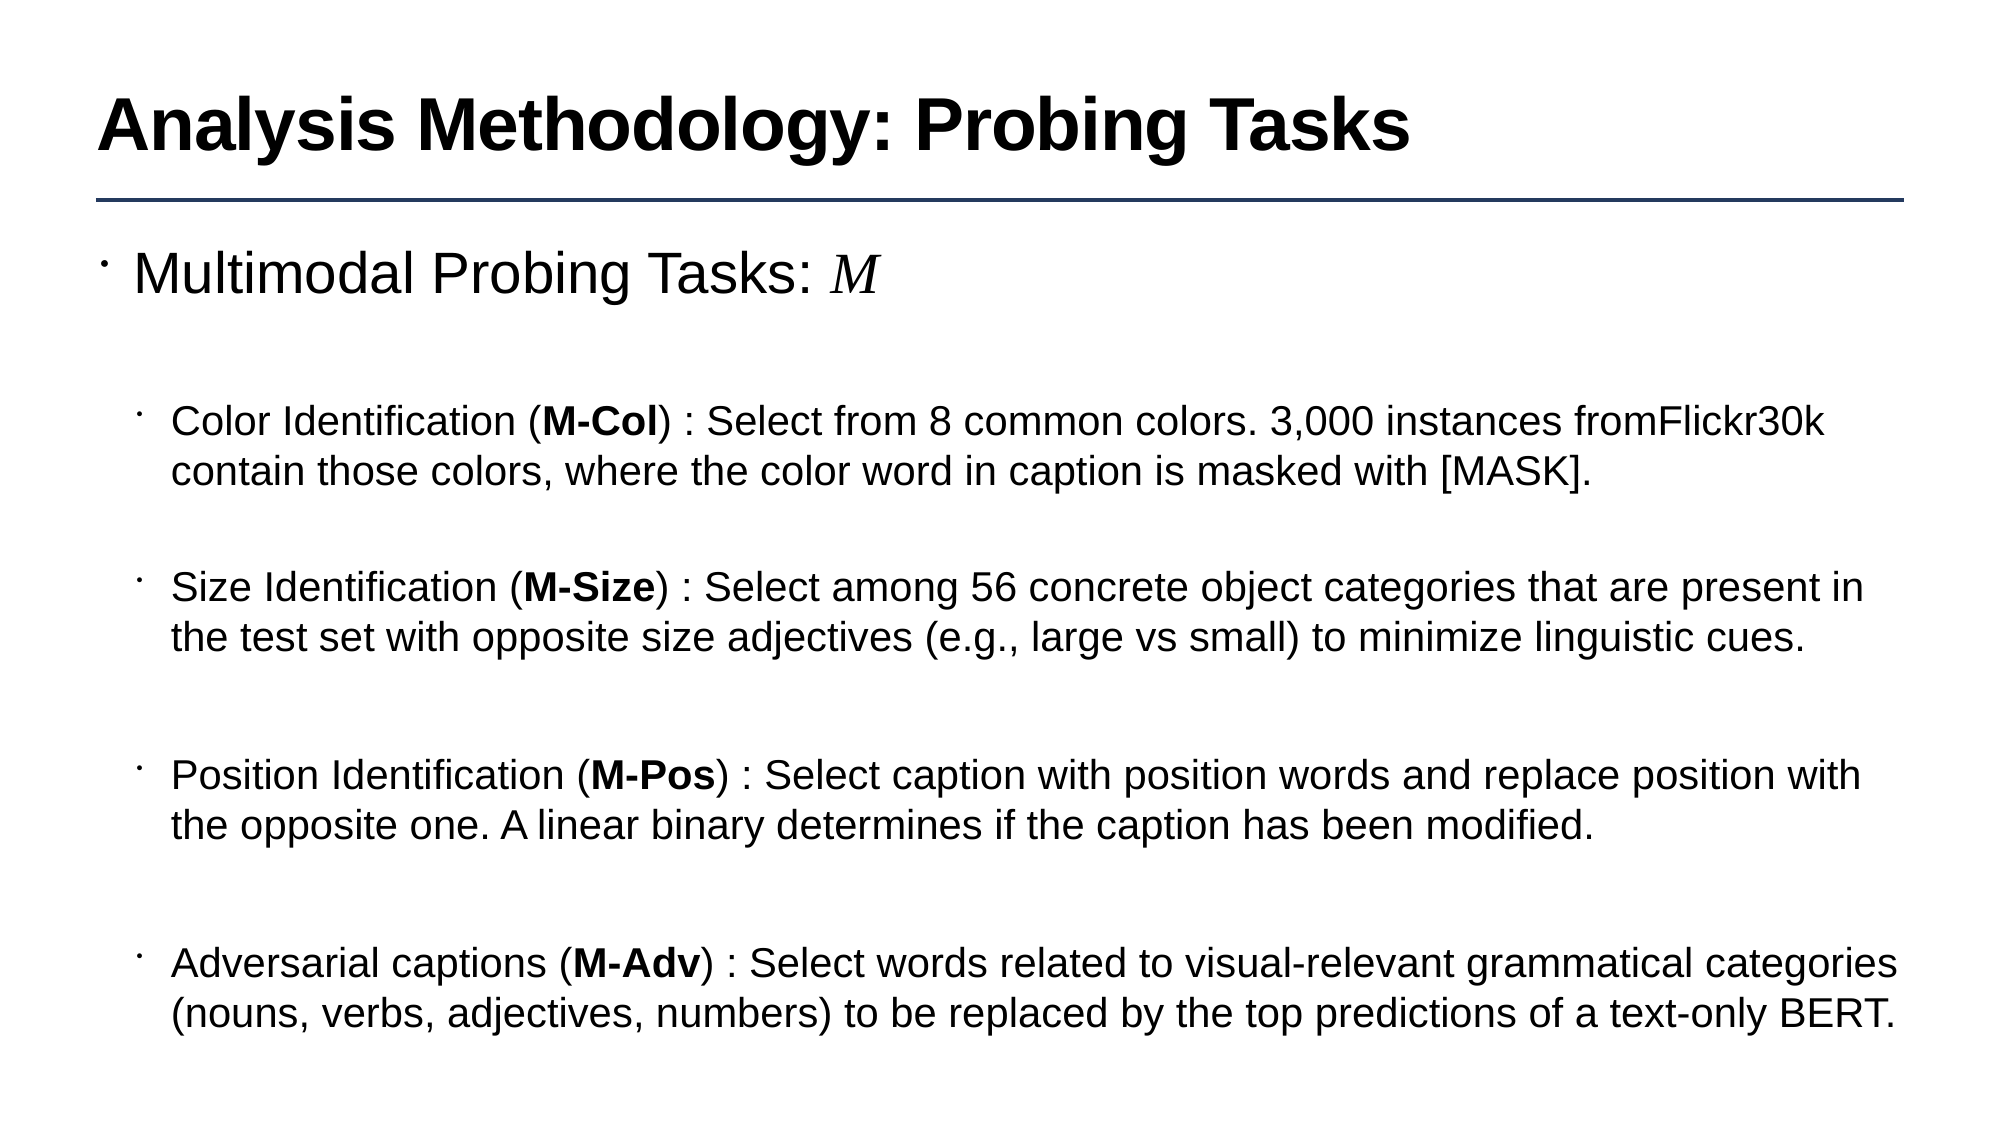

# Analysis Methodology: Probing Tasks
Multimodal Probing Tasks: M

Color Identification (M-Col) : Select from 8 common colors. 3,000 instances fromFlickr30k contain those colors, where the color word in caption is masked with [MASK].

Size Identification (M-Size) : Select among 56 concrete object categories that are present in the test set with opposite size adjectives (e.g., large vs small) to minimize linguistic cues.

Position Identification (M-Pos) : Select caption with position words and replace position with the opposite one. A linear binary determines if the caption has been modified.

Adversarial captions (M-Adv) : Select words related to visual-relevant grammatical categories (nouns, verbs, adjectives, numbers) to be replaced by the top predictions of a text-only BERT.